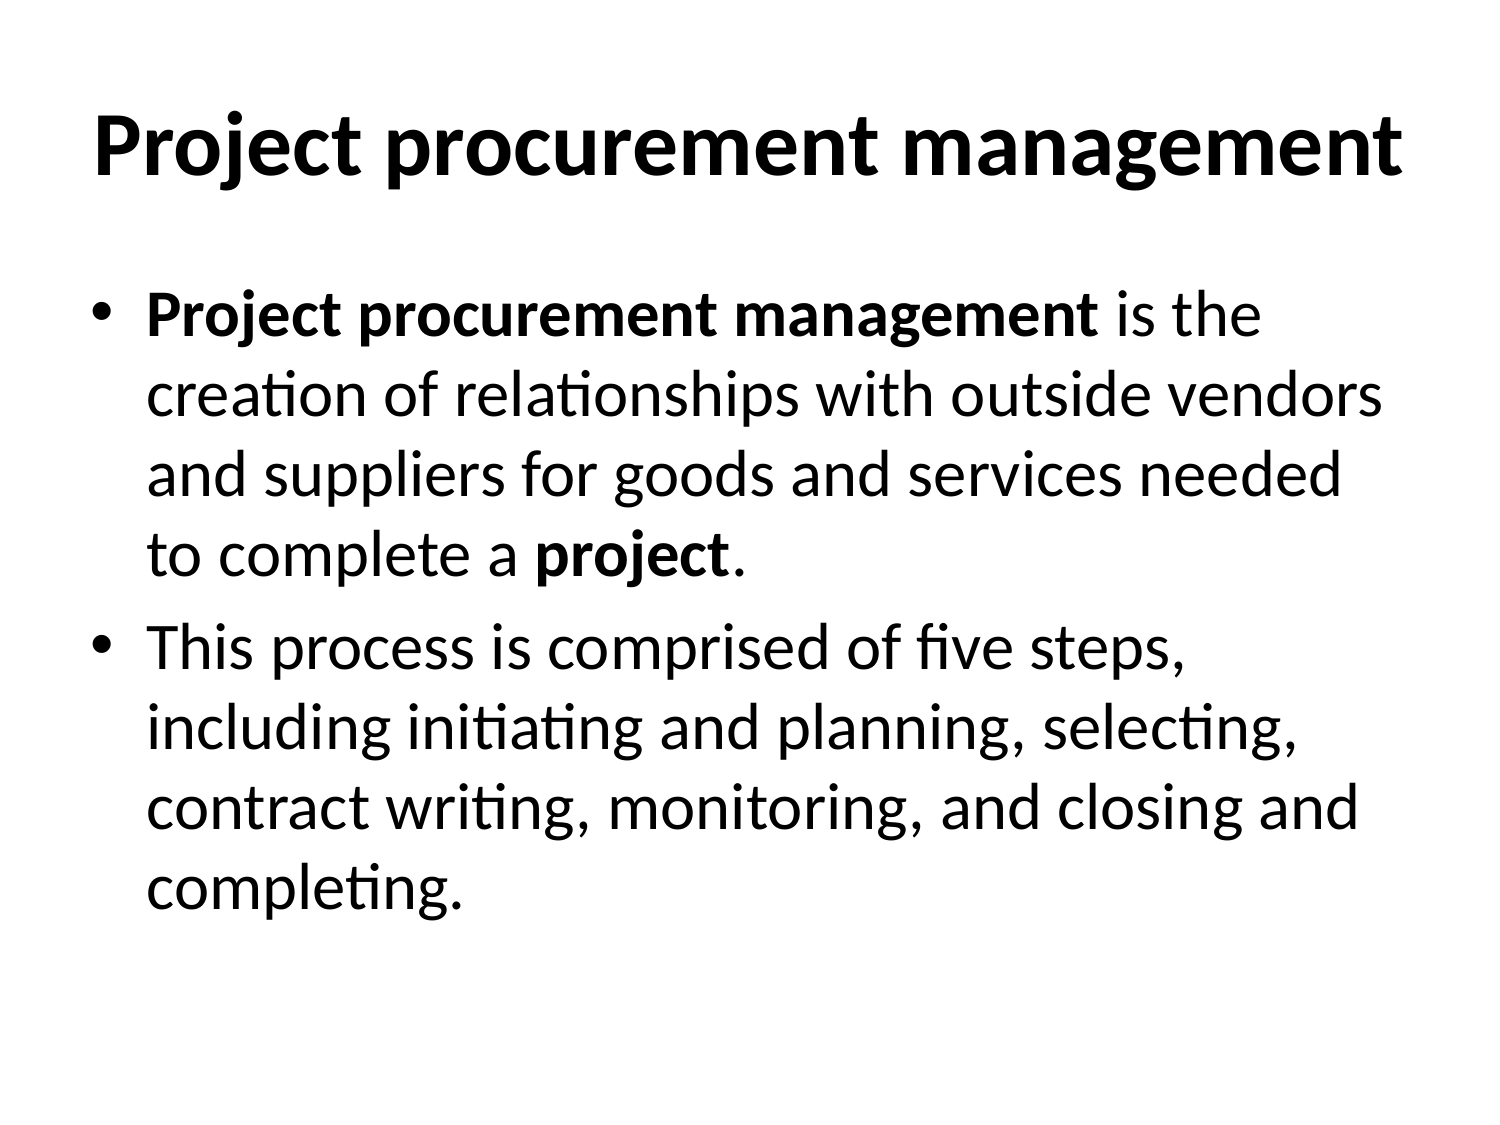

# Project procurement management
Project procurement management is the creation of relationships with outside vendors and suppliers for goods and services needed to complete a project.
This process is comprised of five steps, including initiating and planning, selecting, contract writing, monitoring, and closing and completing.